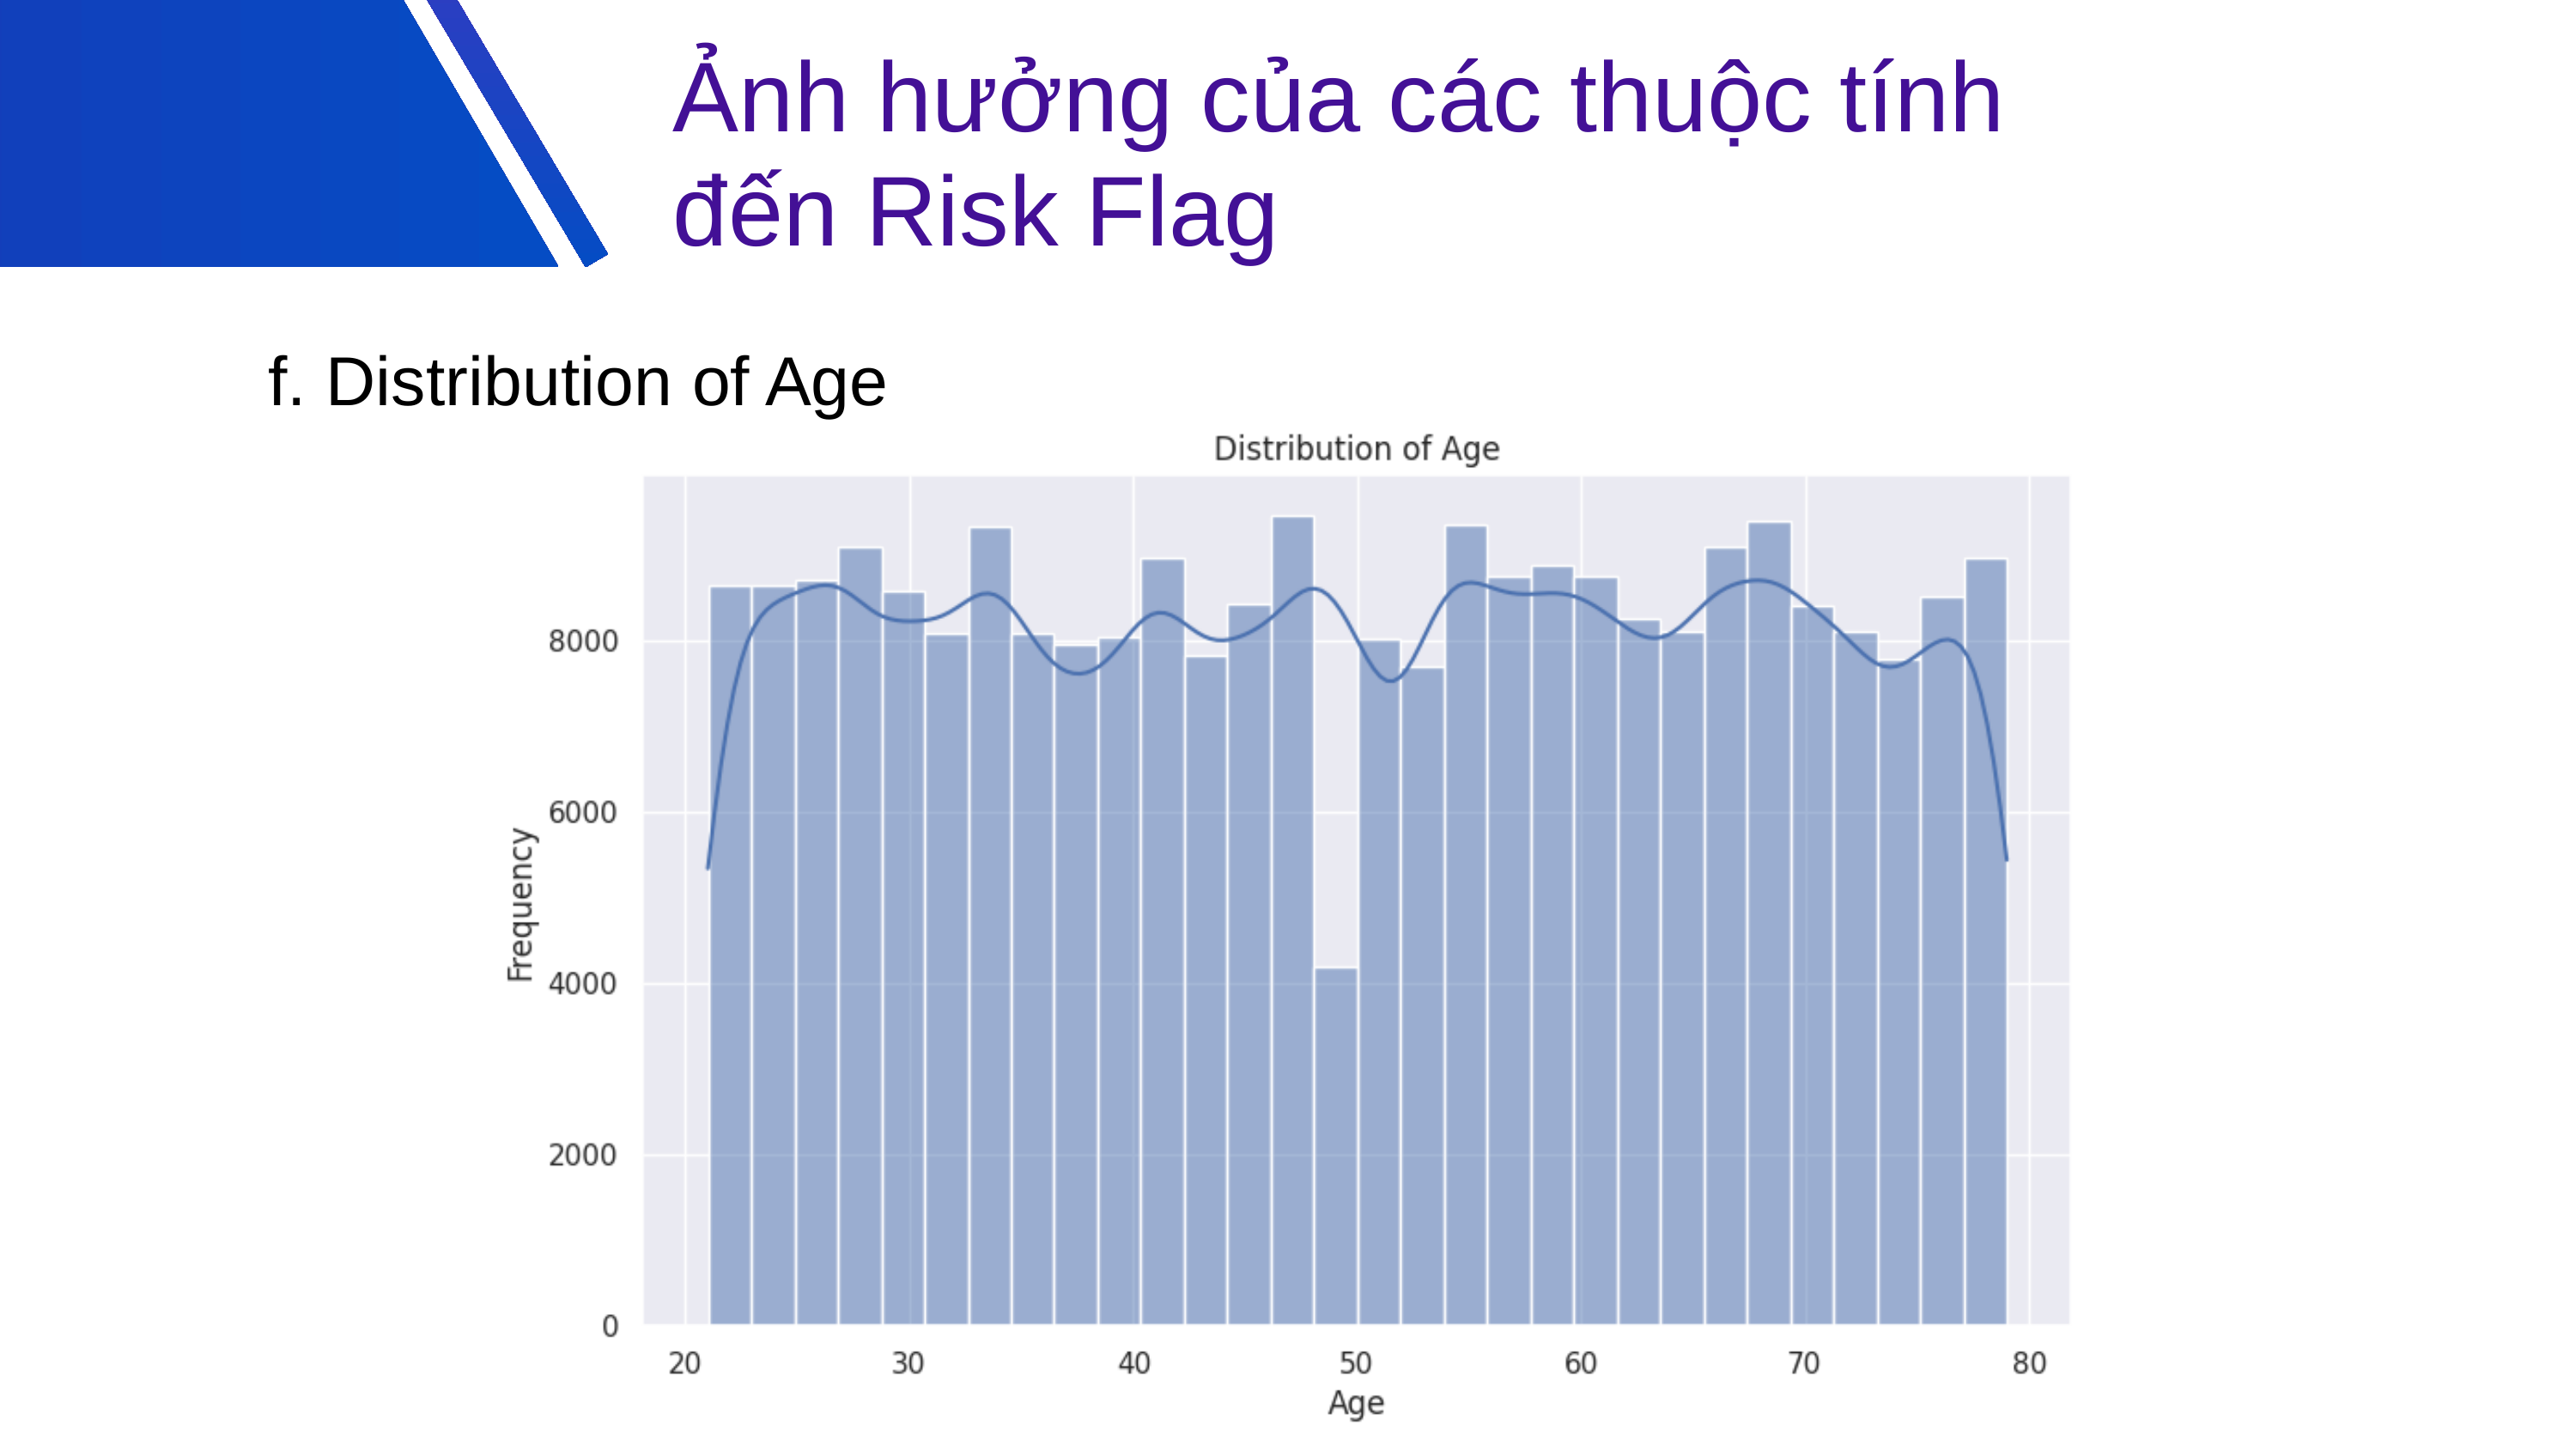

Ảnh hưởng của các thuộc tính
đến Risk Flag
f. Distribution of Age